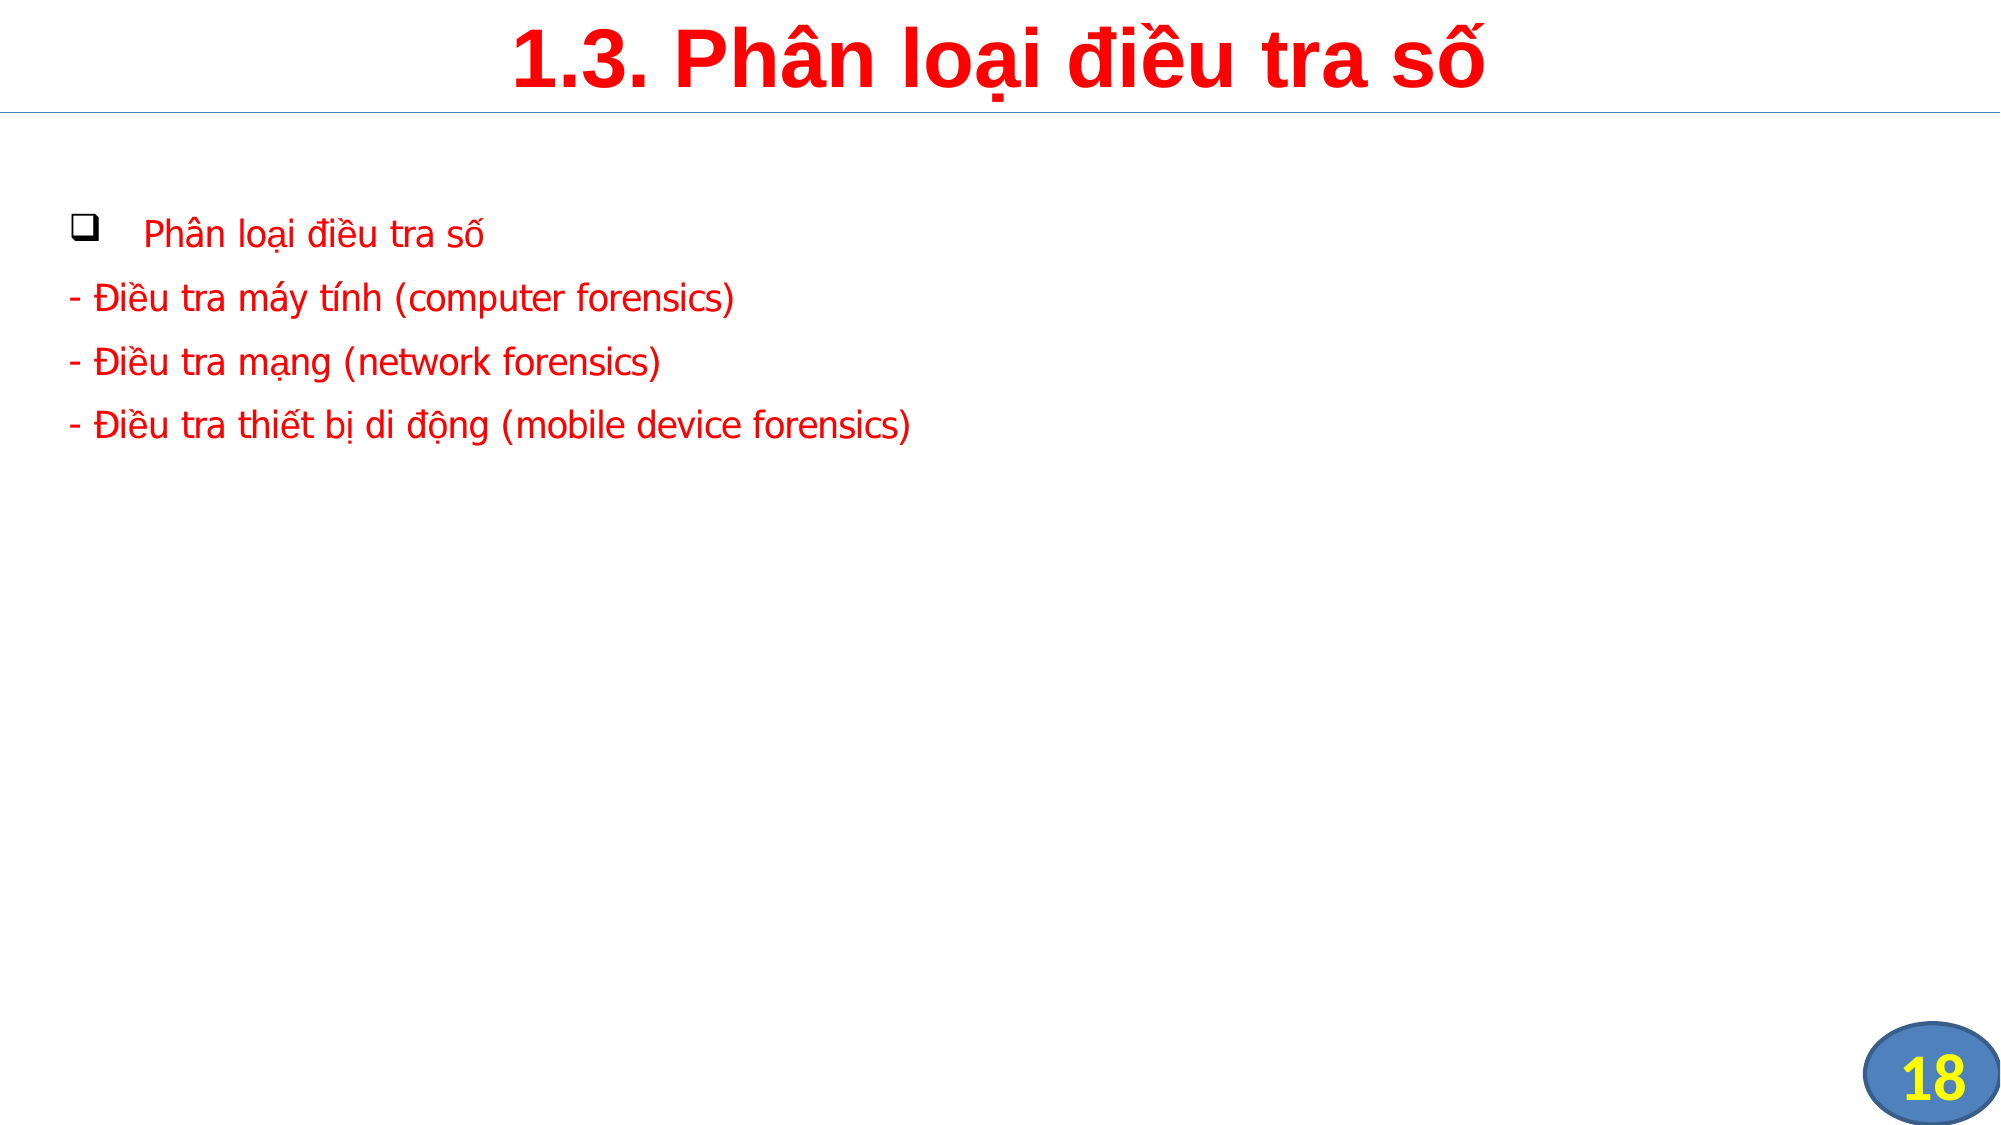

# 1.3. Phân loại điều tra số
Phân loại điều tra số
- Điều tra máy tính (computer forensics)
- Điều tra mạng (network forensics)
- Điều tra thiết bị di động (mobile device forensics)

18